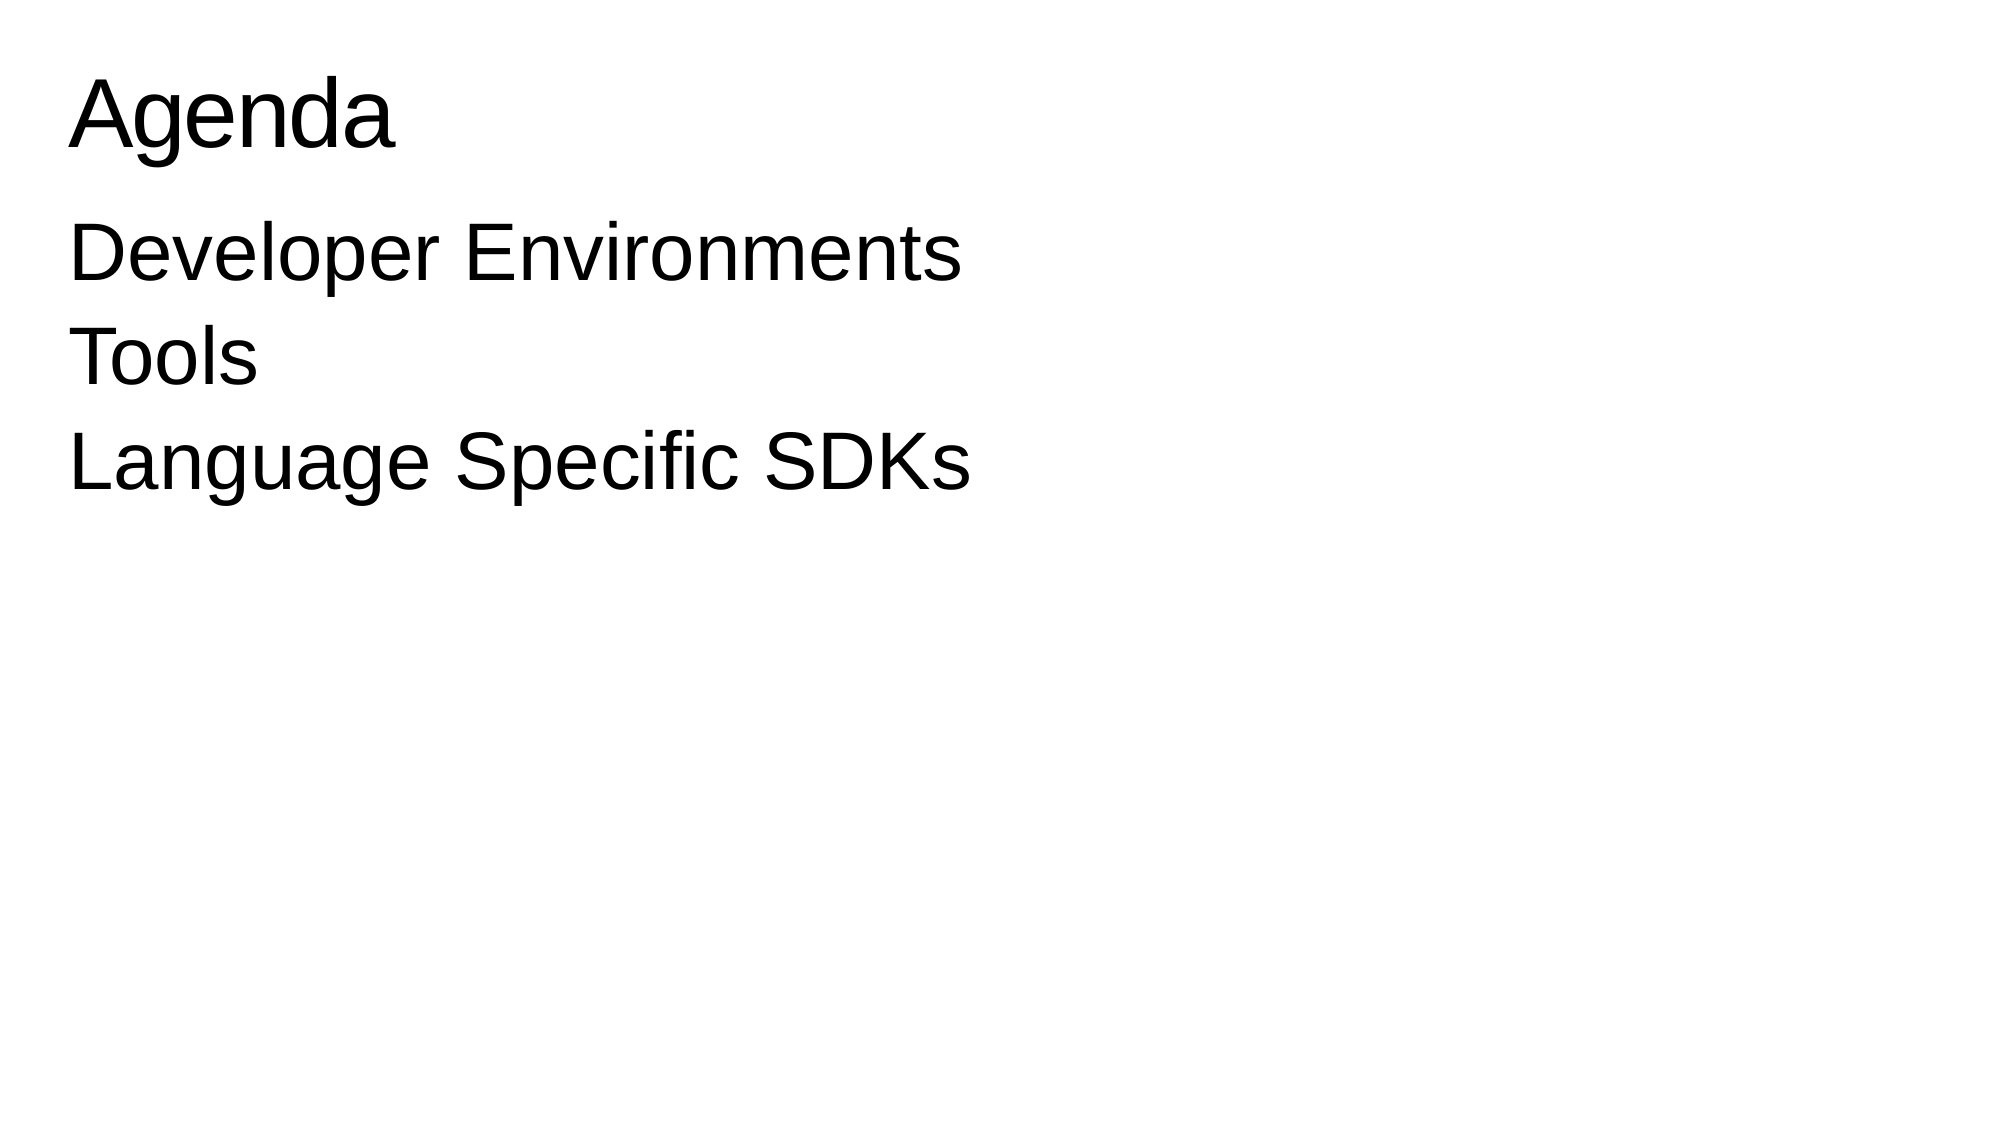

# Agenda
Developer Environments
Tools
Language Specific SDKs